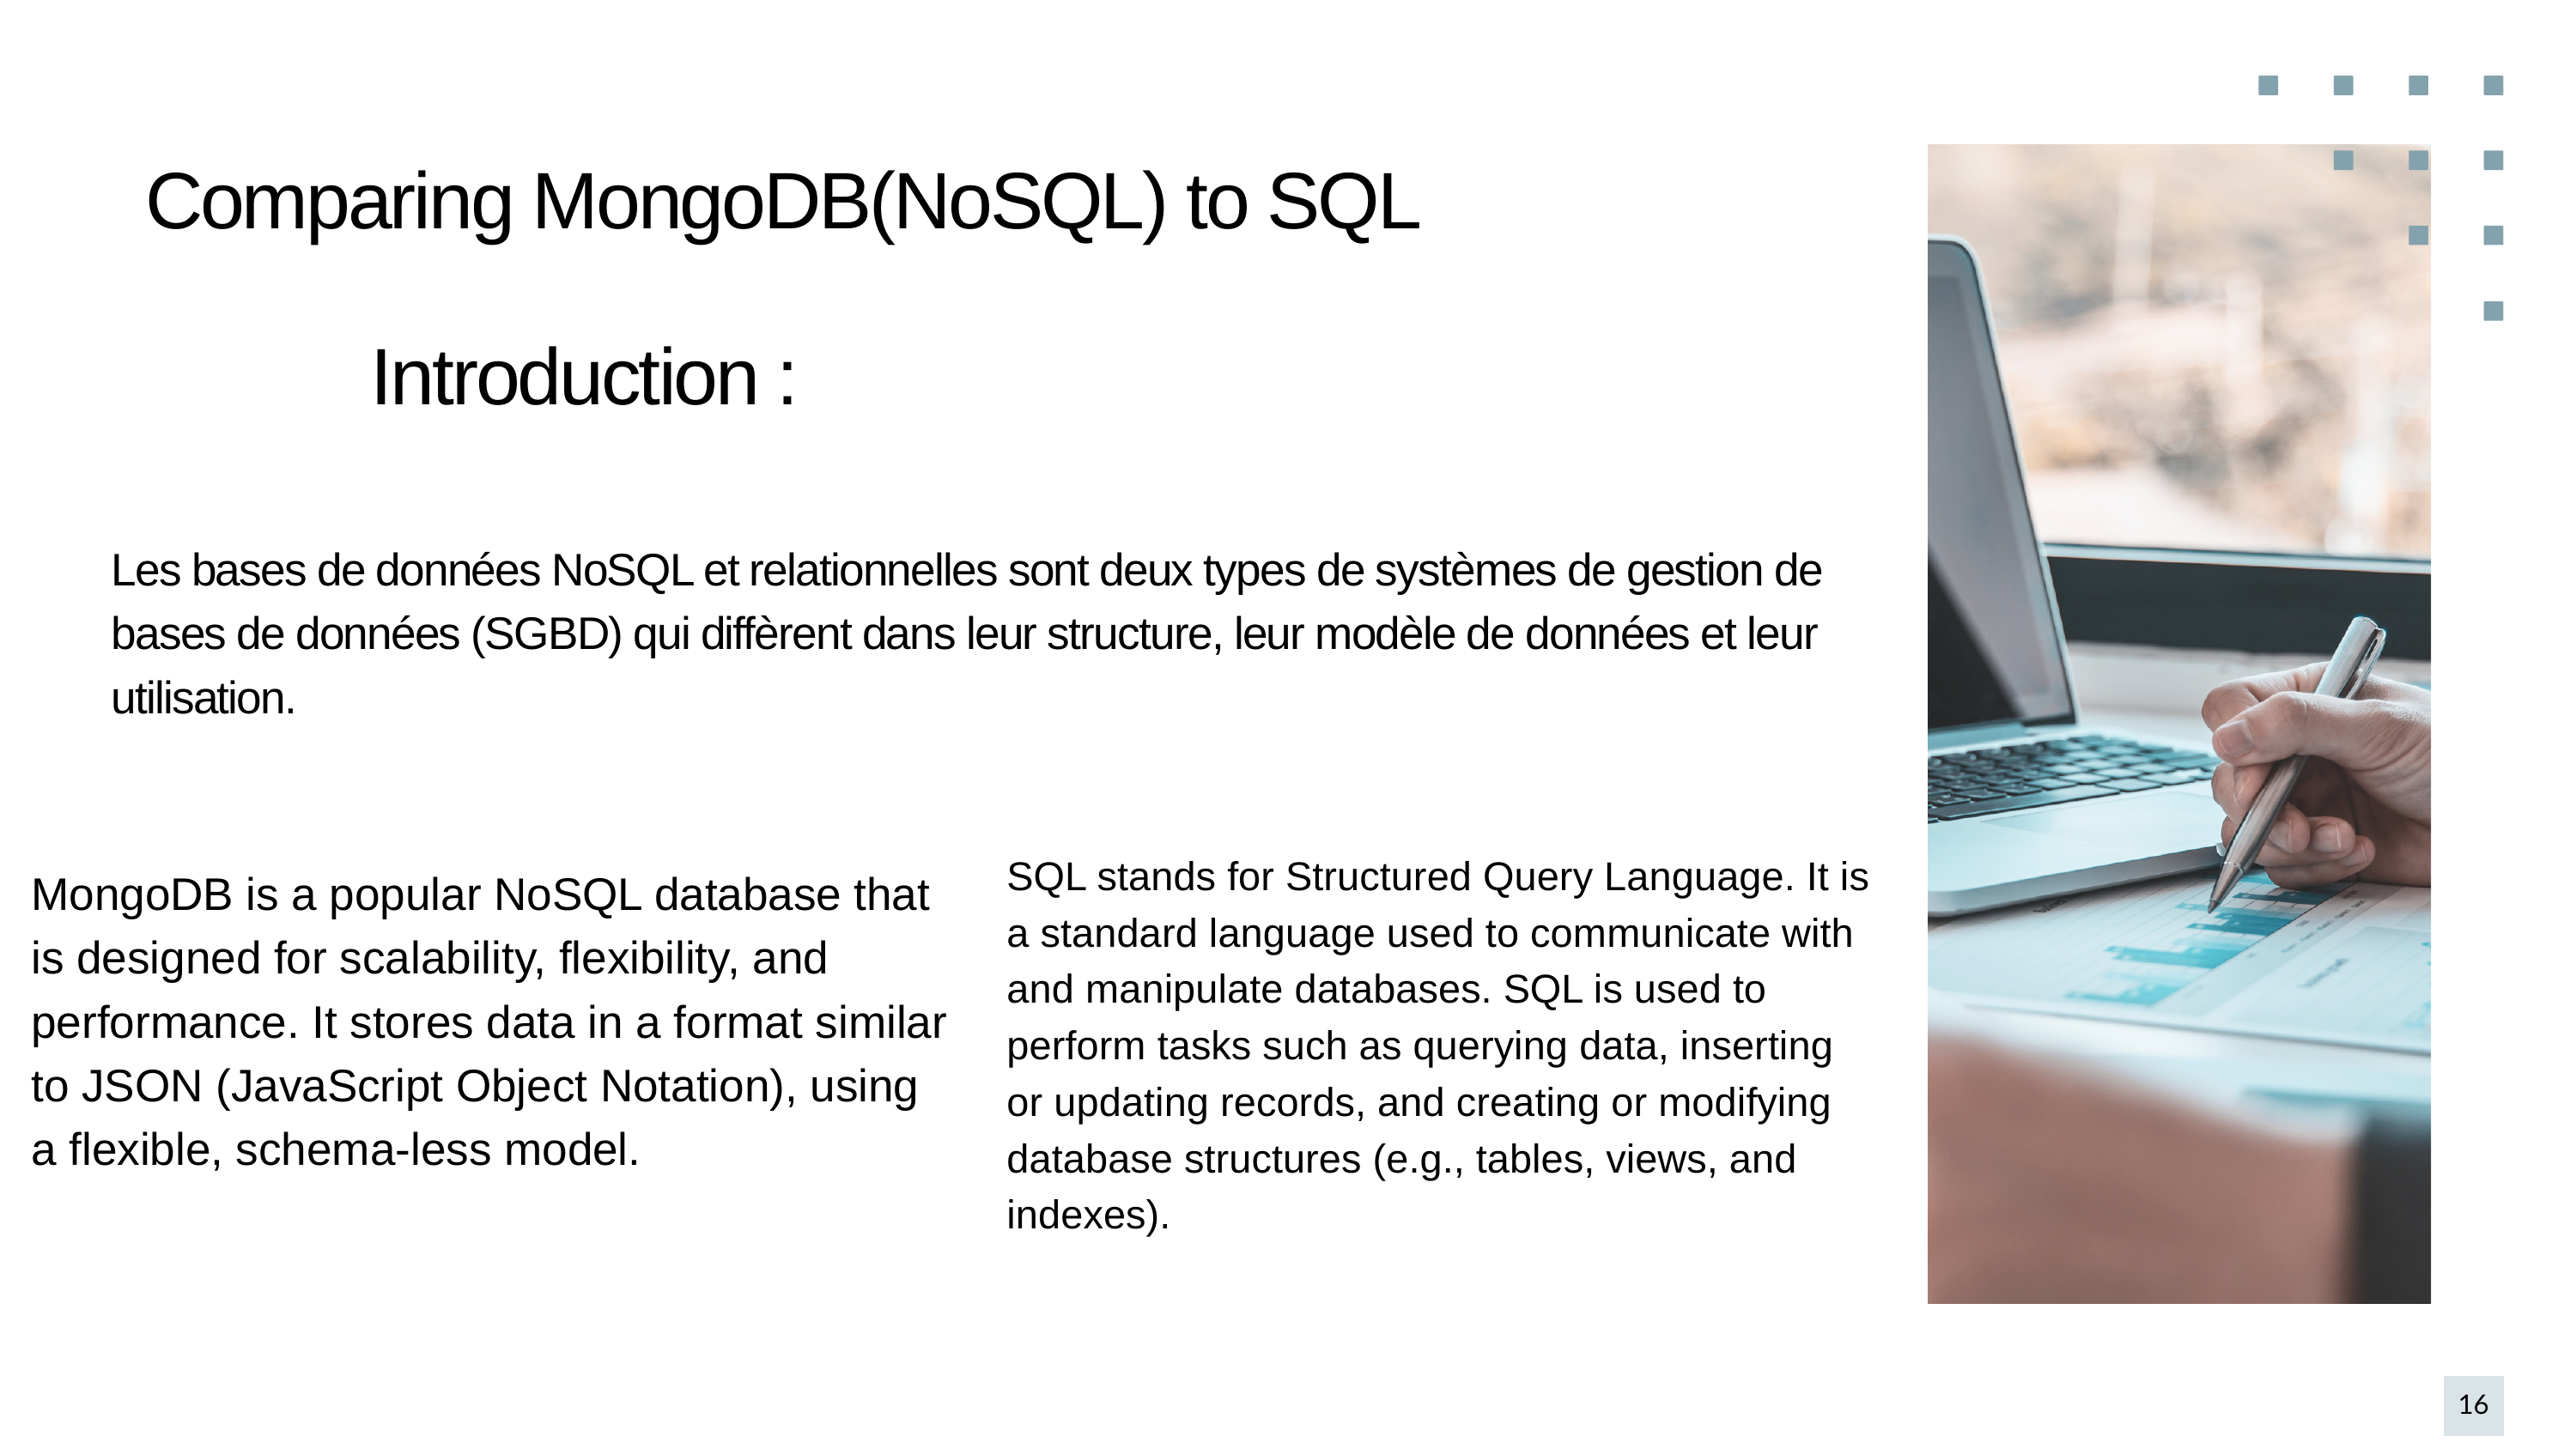

Comparing MongoDB(NoSQL) to SQL

              Introduction :

Les bases de données NoSQL et relationnelles sont deux types de systèmes de gestion de bases de données (SGBD) qui diffèrent dans leur structure, leur modèle de données et leur utilisation.

MongoDB is a popular NoSQL database that is designed for scalability, flexibility, and performance. It stores data in a format similar to JSON (JavaScript Object Notation), using a flexible, schema-less model.

SQL stands for Structured Query Language. It is a standard language used to communicate with and manipulate databases. SQL is used to perform tasks such as querying data, inserting or updating records, and creating or modifying database structures (e.g., tables, views, and indexes).

16